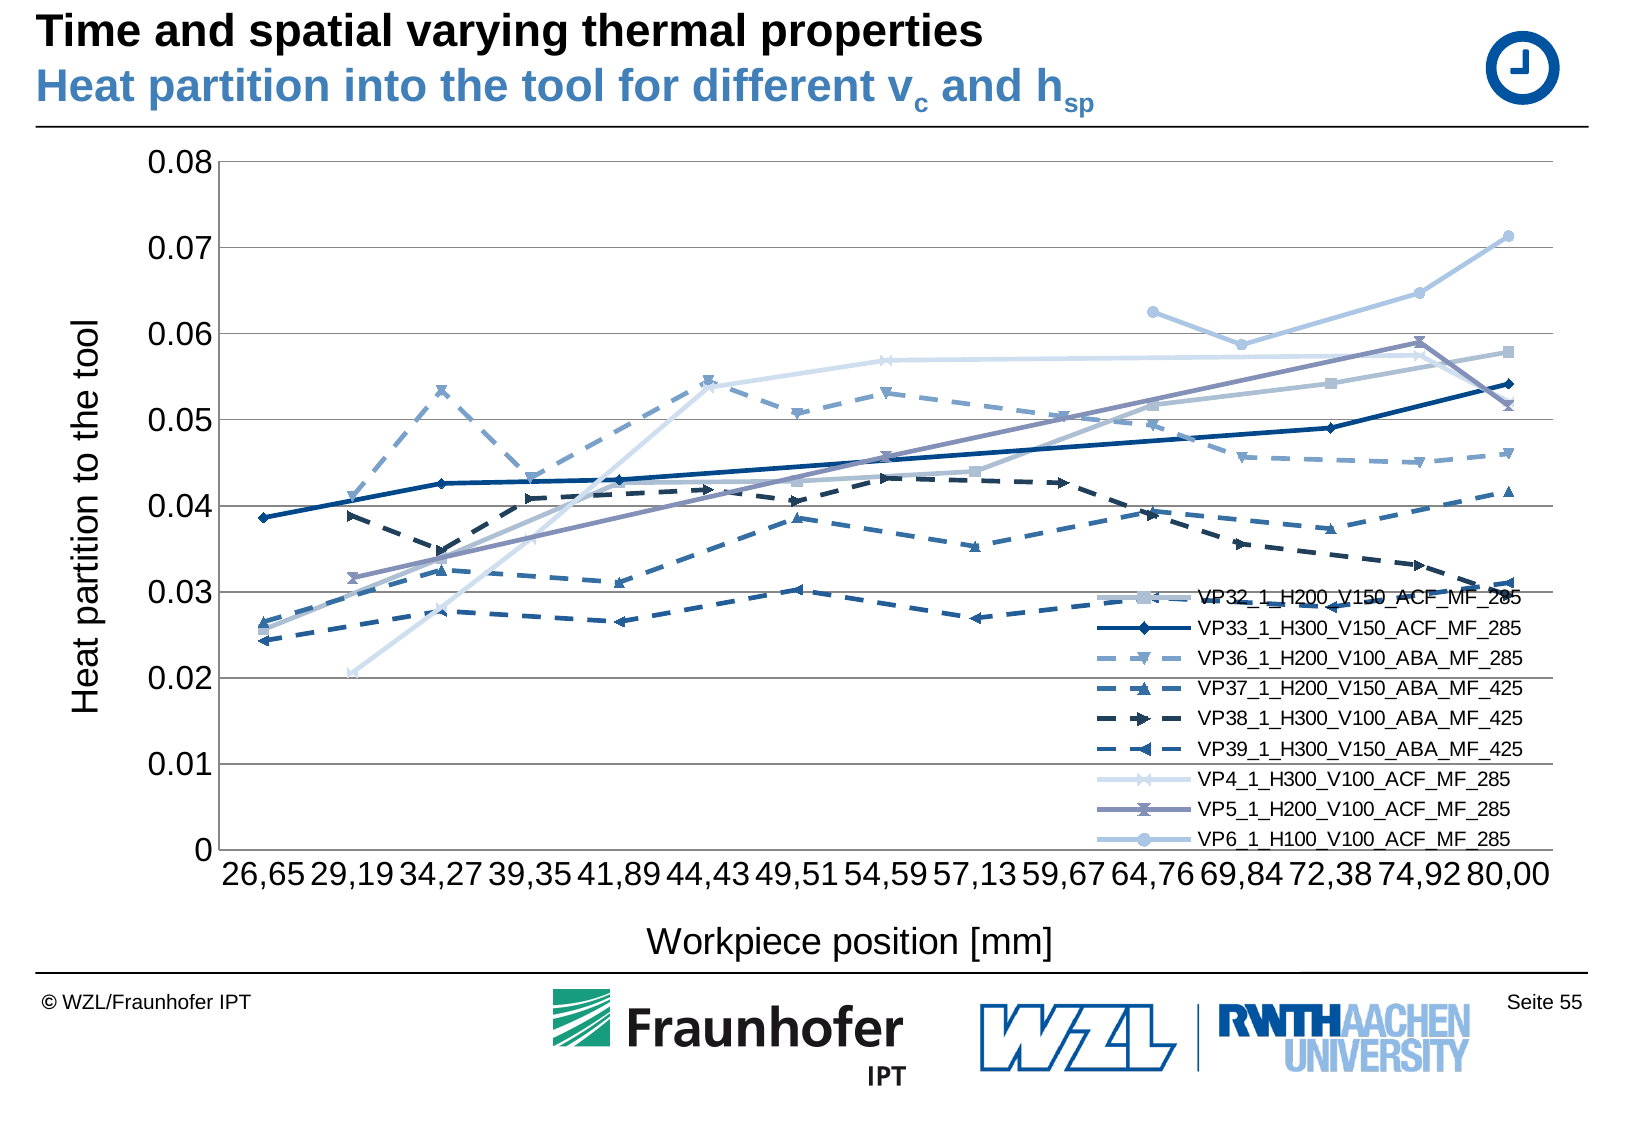

# Time and spatial varying thermal properties Heat partition into the tool for different vc and hsp

### Chart

| Category | VP32_1_H200_V150_ACF_MF_285 | VP33_1_H300_V150_ACF_MF_285 | VP36_1_H200_V100_ABA_MF_285 | VP37_1_H200_V150_ABA_MF_425 | VP38_1_H300_V100_ABA_MF_425 | VP39_1_H300_V150_ABA_MF_425 | VP4_1_H300_V100_ACF_MF_285 | VP5_1_H200_V100_ACF_MF_285 | VP6_1_H100_V100_ACF_MF_285 |
|---|---|---|---|---|---|---|---|---|---|
| 26,65 | 0.025616485352990978 | 0.0386180757434054 | None | 0.026513319906901988 | None | 0.0243290027149525 | None | None | None |
| 29,19 | None | None | 0.04106248479150913 | None | 0.03881521949945343 | None | 0.020616080499653036 | 0.031620895214267905 | None |
| 34,27 | 0.033907117564317114 | 0.04258721006313452 | 0.05341403936722945 | 0.032559439550113735 | 0.034831346795365044 | 0.02778305018961214 | 0.028205261662043932 | None | None |
| 39,35 | None | None | 0.04320722516042388 | None | 0.040819851725975756 | None | 0.03611213315778122 | None | None |
| 41,89 | 0.0426700971459245 | 0.04301704224938239 | None | 0.03110719533291116 | None | 0.026528944179205097 | None | None | None |
| 44,43 | None | None | 0.05448071946979697 | None | 0.04187137668691689 | None | 0.053727947639125966 | None | None |
| 49,51 | 0.042849943654479215 | None | 0.05068829747082459 | 0.03860849880648227 | 0.0405365005864778 | 0.03025088689717515 | None | None | None |
| 54,59 | None | None | 0.053073535317967095 | None | 0.04318429383853035 | None | 0.05689564091920182 | 0.045686404447584976 | None |
| 57,13 | 0.043982416074963254 | None | None | 0.03528156227493235 | None | 0.026947495328140753 | None | None | None |
| 59,67 | None | None | 0.050361002651846384 | None | 0.04265480376031257 | None | None | None | None |
| 64,76 | 0.05170865495742619 | None | 0.04932826821535208 | 0.03937544368459753 | 0.03889029493984587 | 0.02932026836629529 | None | None | 0.06251331727032135 |
| 69,84 | None | None | 0.045629523064367364 | None | 0.03555086258906115 | None | None | None | 0.058698387504289844 |
| 72,38 | 0.054207072087128244 | 0.049038702136033986 | None | 0.037323736822812134 | None | 0.02824359057907538 | None | None | None |
| 74,92 | None | None | 0.04501409255281863 | None | 0.03307835053771974 | None | 0.057475303248025175 | 0.0590002838170494 | 0.06471343671480217 |
| 80,00 | 0.05786309250204802 | 0.05416119334250902 | 0.04604048241916629 | 0.041675969015747064 | 0.029589712082691087 | 0.03105953732261142 | 0.052072668259767606 | 0.05161046685419225 | 0.07132471997282193 |